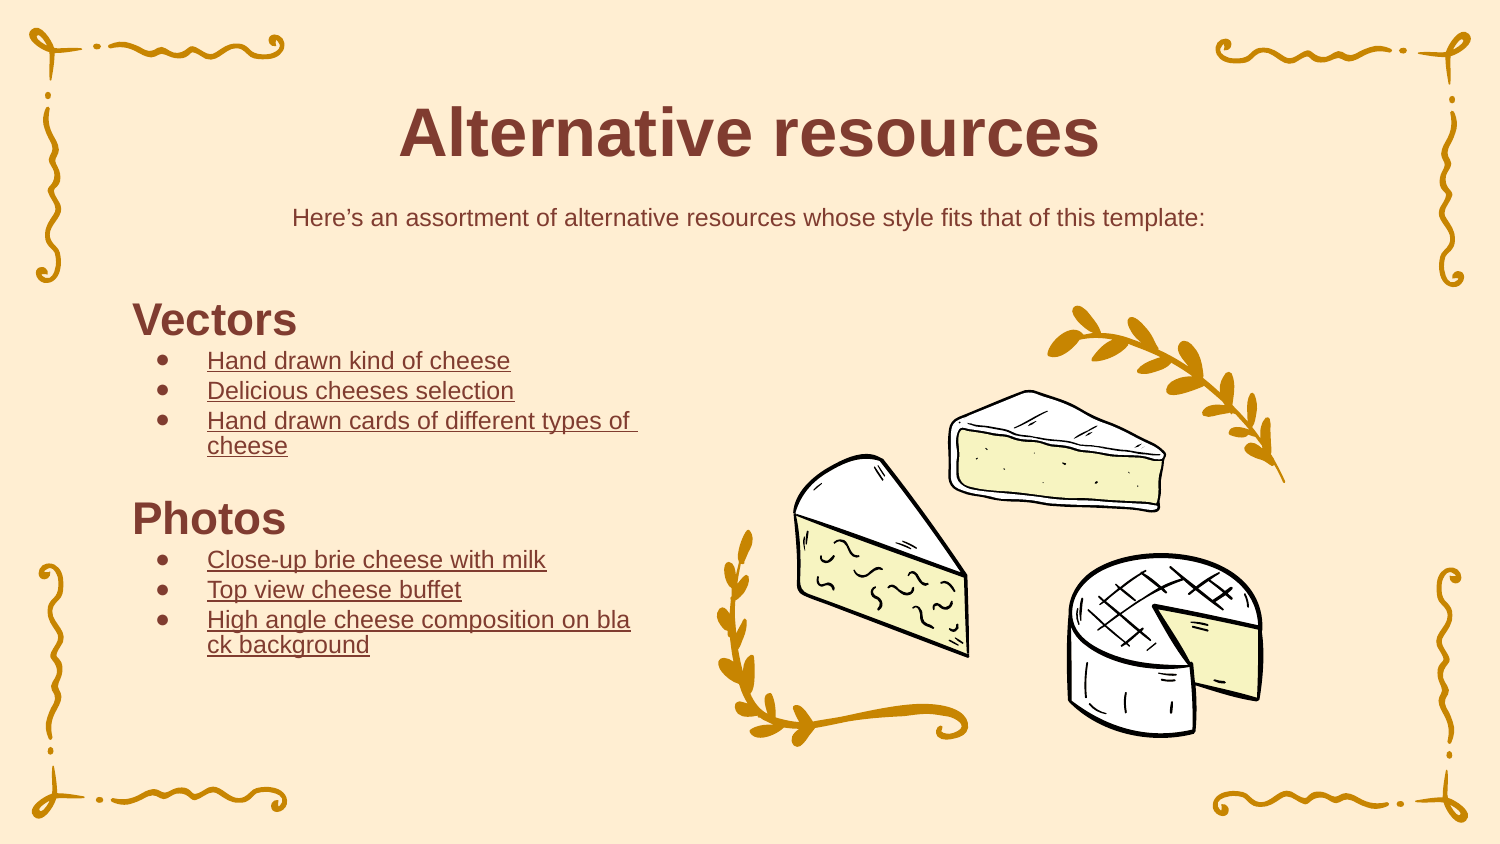

# Alternative resources
Here’s an assortment of alternative resources whose style fits that of this template:
Vectors
Hand drawn kind of cheese
Delicious cheeses selection
Hand drawn cards of different types of cheese

Photos
Close-up brie cheese with milk
Top view cheese buffet
High angle cheese composition on black background